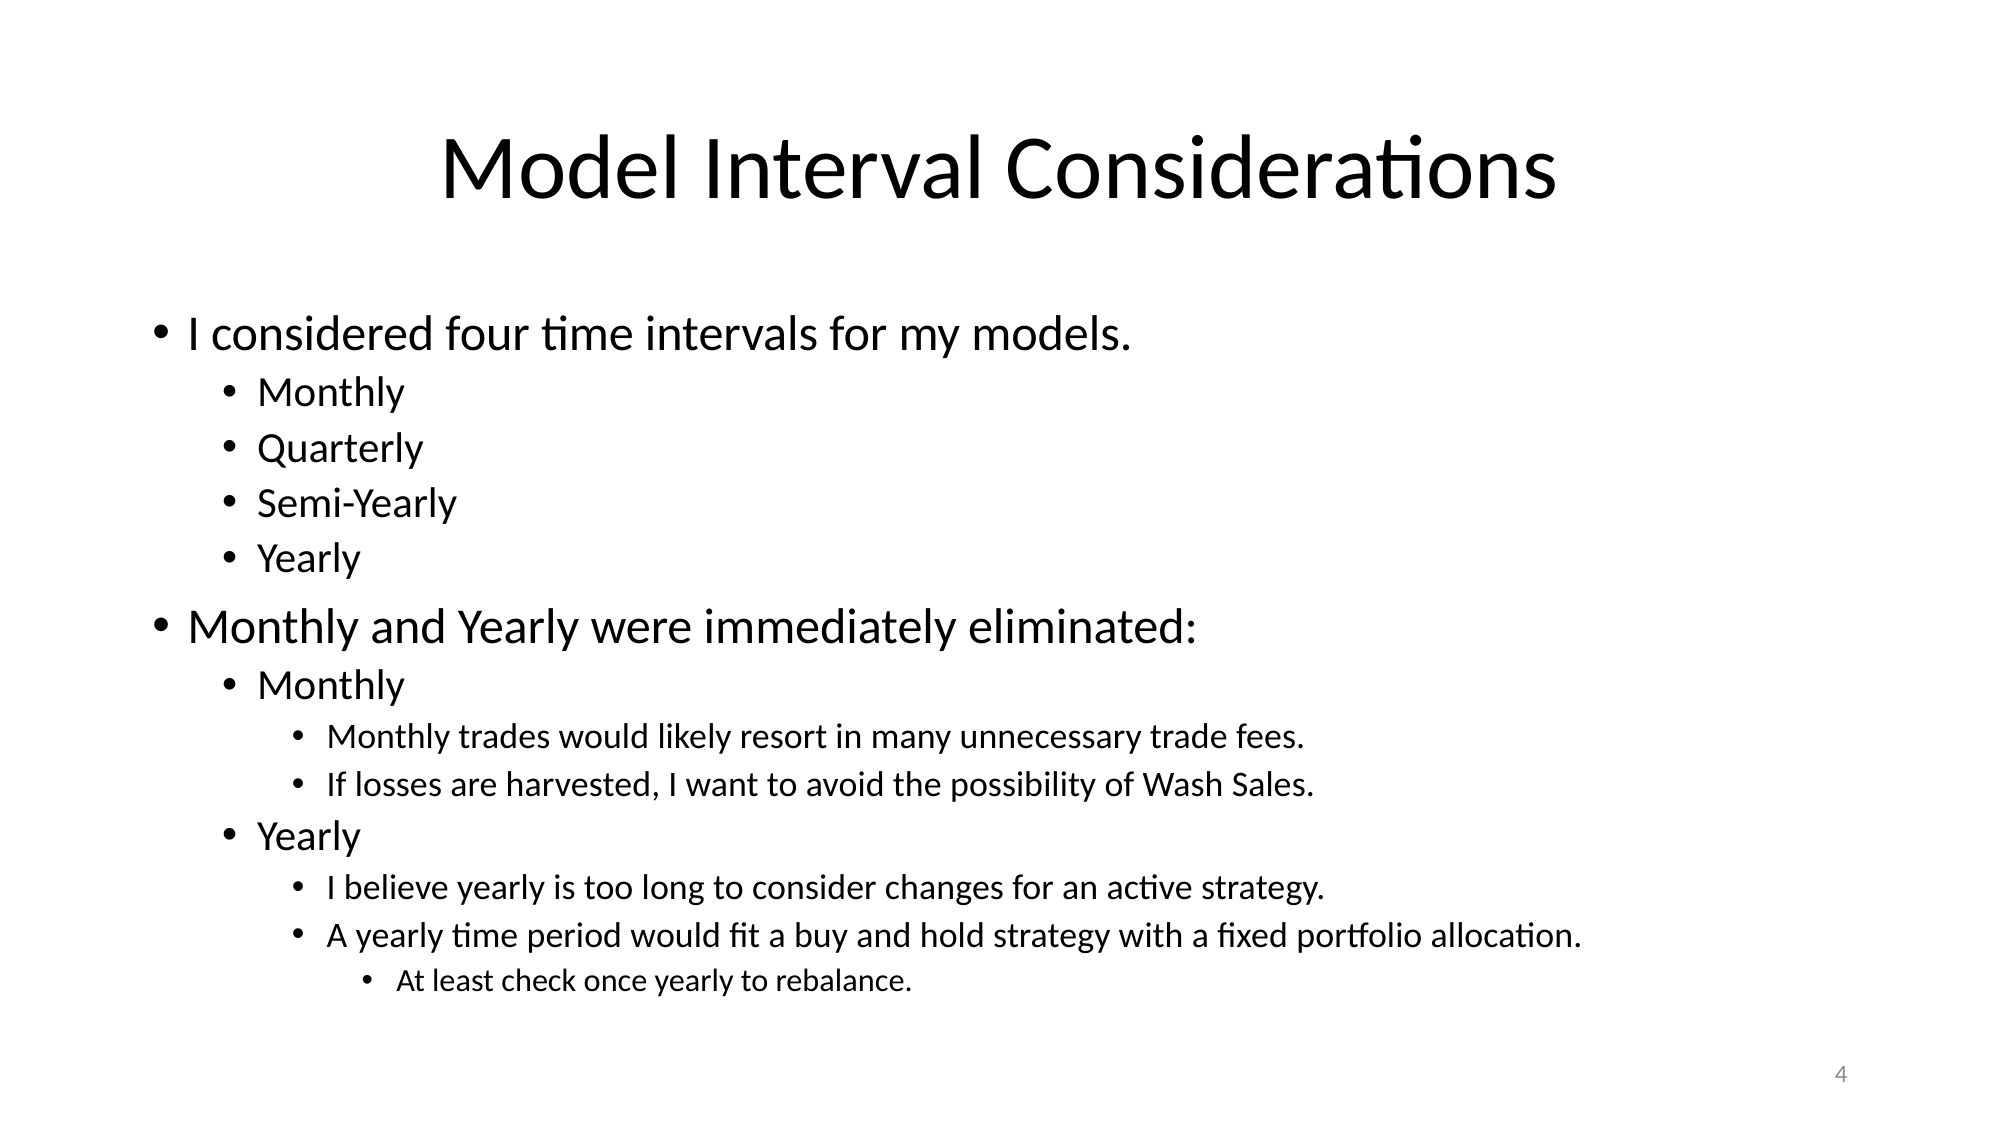

# Model Interval Considerations
I considered four time intervals for my models.
Monthly
Quarterly
Semi-Yearly
Yearly
Monthly and Yearly were immediately eliminated:
Monthly
Monthly trades would likely resort in many unnecessary trade fees.
If losses are harvested, I want to avoid the possibility of Wash Sales.
Yearly
I believe yearly is too long to consider changes for an active strategy.
A yearly time period would fit a buy and hold strategy with a fixed portfolio allocation.
At least check once yearly to rebalance.

4